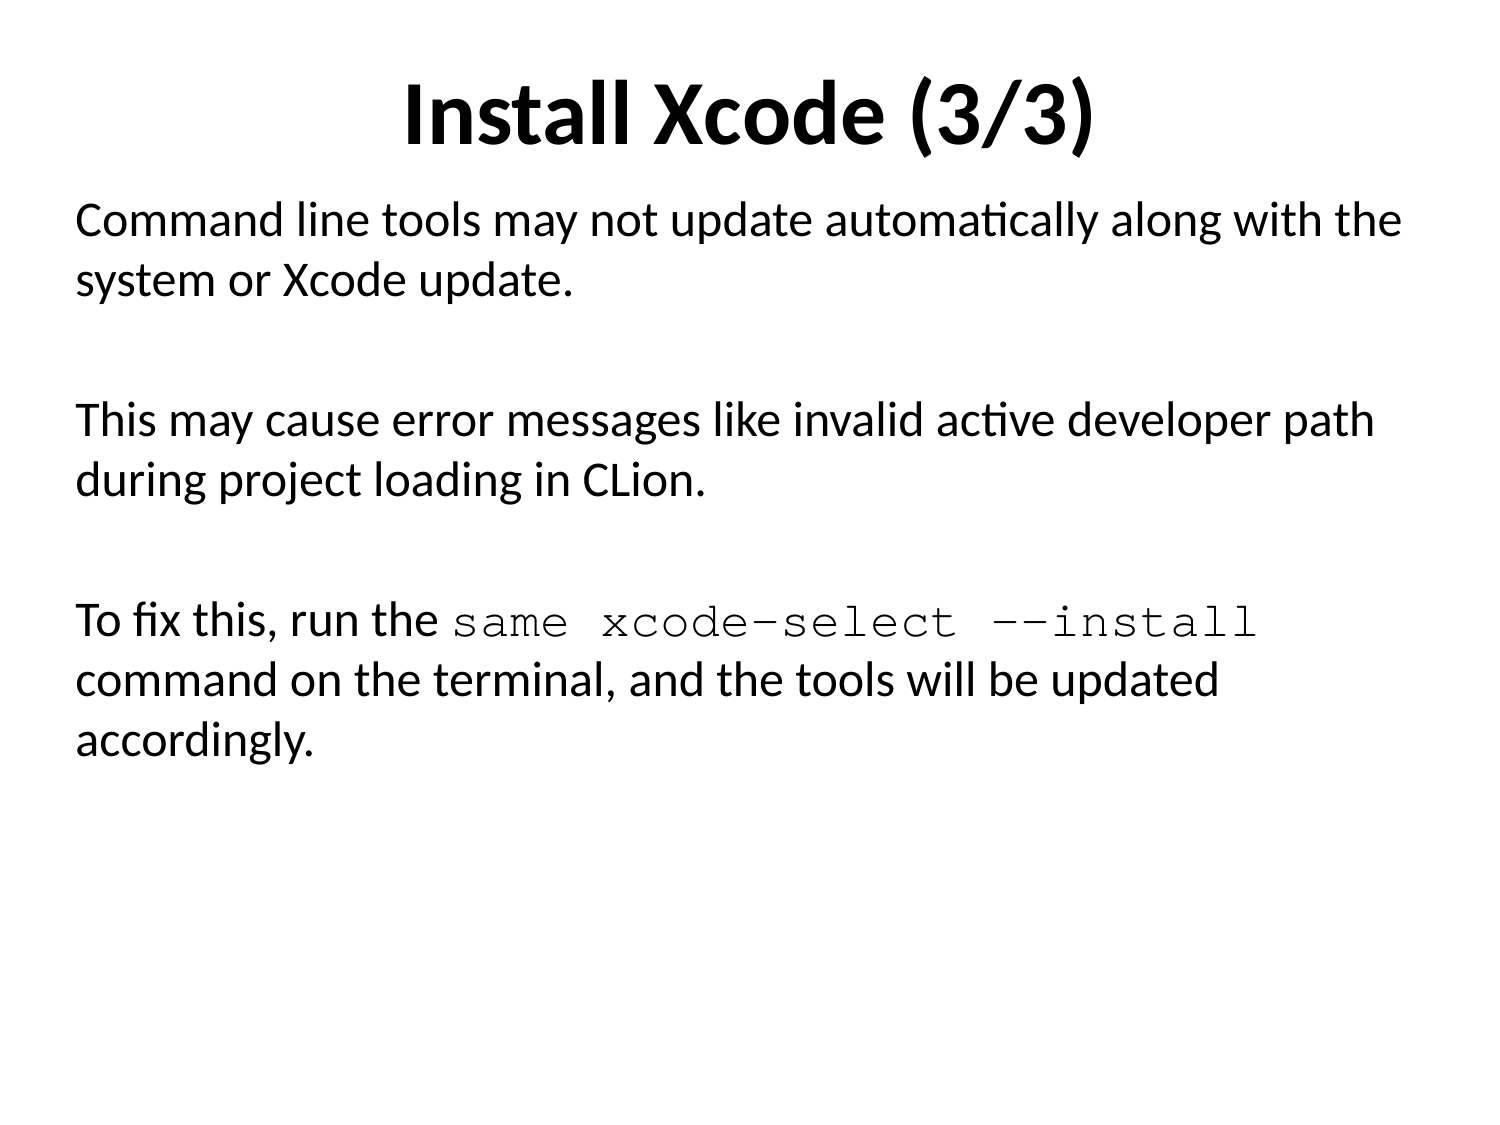

# Install Xcode (3/3)
Command line tools may not update automatically along with the system or Xcode update.

This may cause error messages like invalid active developer path during project loading in CLion.

To fix this, run the same xcode-select --install command on the terminal, and the tools will be updated accordingly.